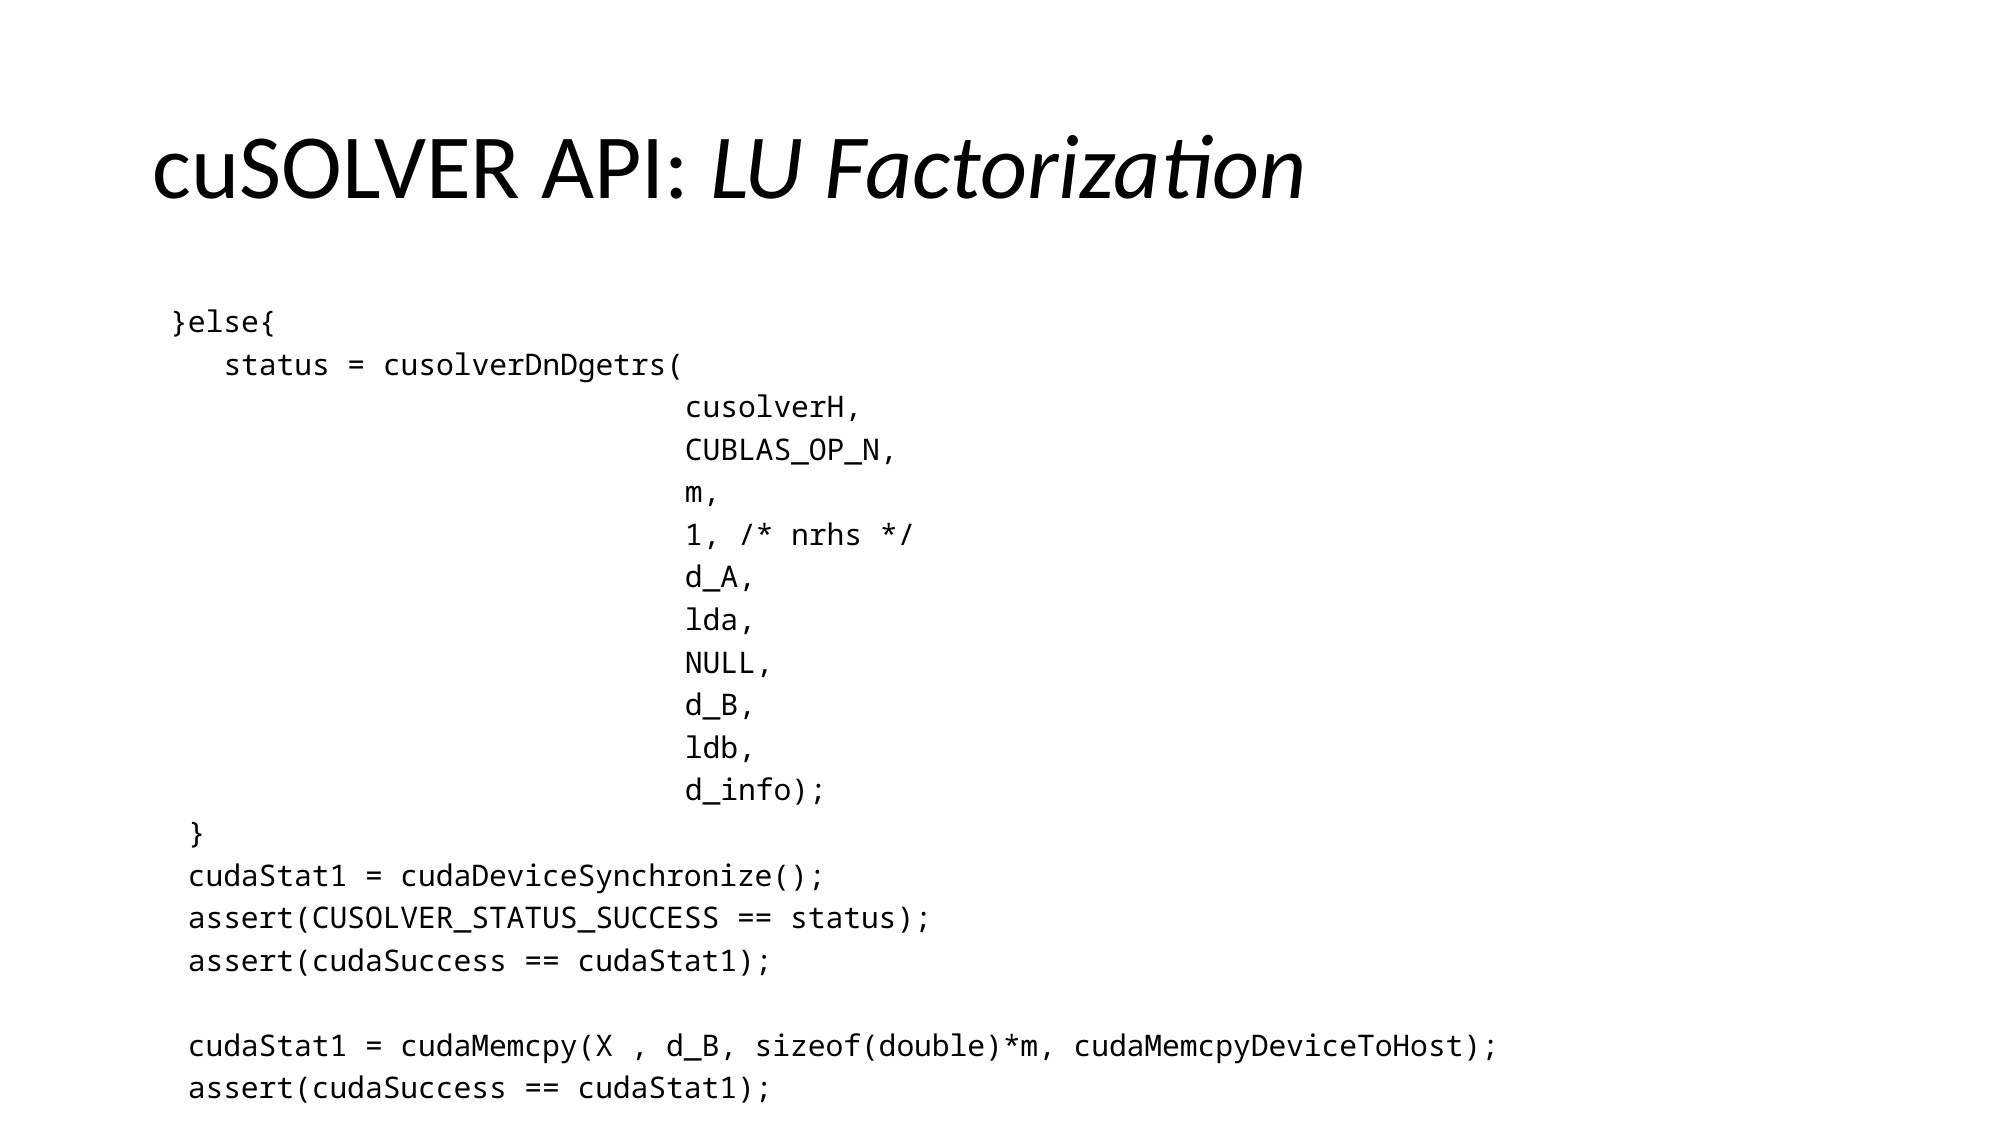

# cuSOLVER API: LU Factorization
 }else{
    status = cusolverDnDgetrs(
                              cusolverH,
                              CUBLAS_OP_N,
                              m,
                              1, /* nrhs */
                              d_A,
                              lda,
                              NULL,
                              d_B,
                              ldb,
                              d_info);
  }
  cudaStat1 = cudaDeviceSynchronize();
  assert(CUSOLVER_STATUS_SUCCESS == status);
  assert(cudaSuccess == cudaStat1);

  cudaStat1 = cudaMemcpy(X , d_B, sizeof(double)*m, cudaMemcpyDeviceToHost);
  assert(cudaSuccess == cudaStat1);